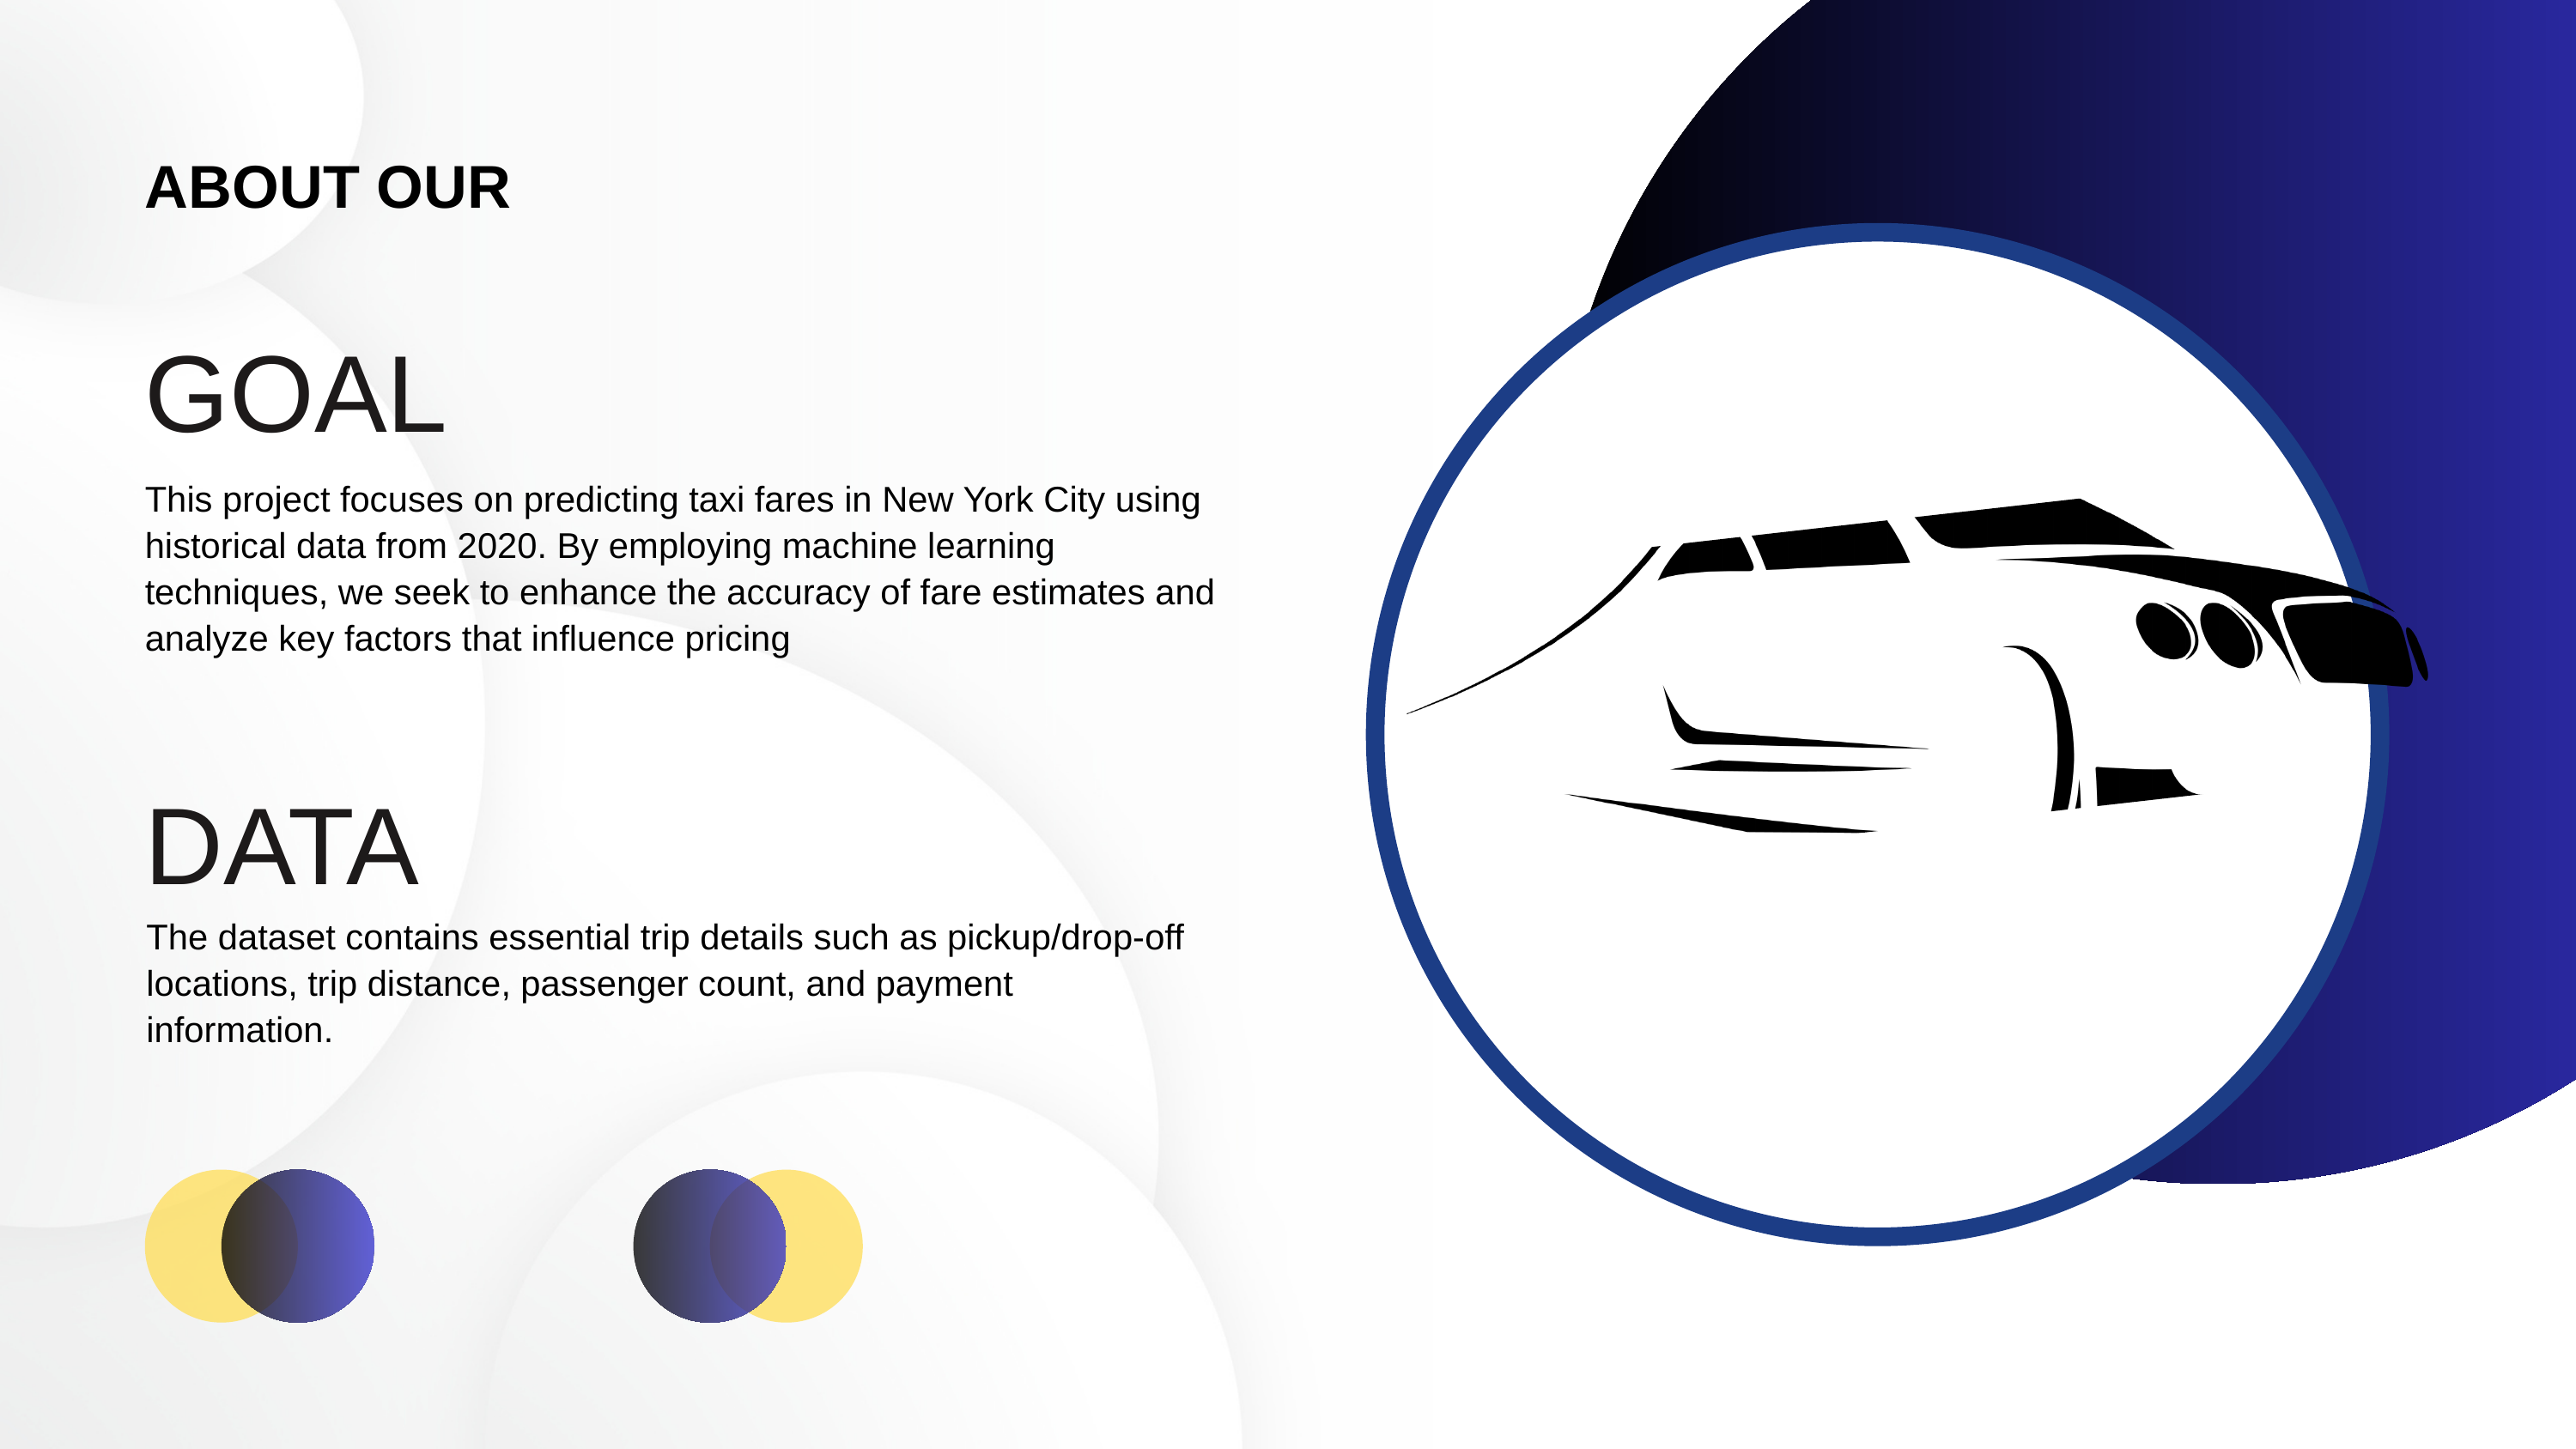

ABOUT OUR

GOAL
This project focuses on predicting taxi fares in New York City using historical data from 2020. By employing machine learning techniques, we seek to enhance the accuracy of fare estimates and analyze key factors that influence pricing

DATA
The dataset contains essential trip details such as pickup/drop-off locations, trip distance, passenger count, and payment information.